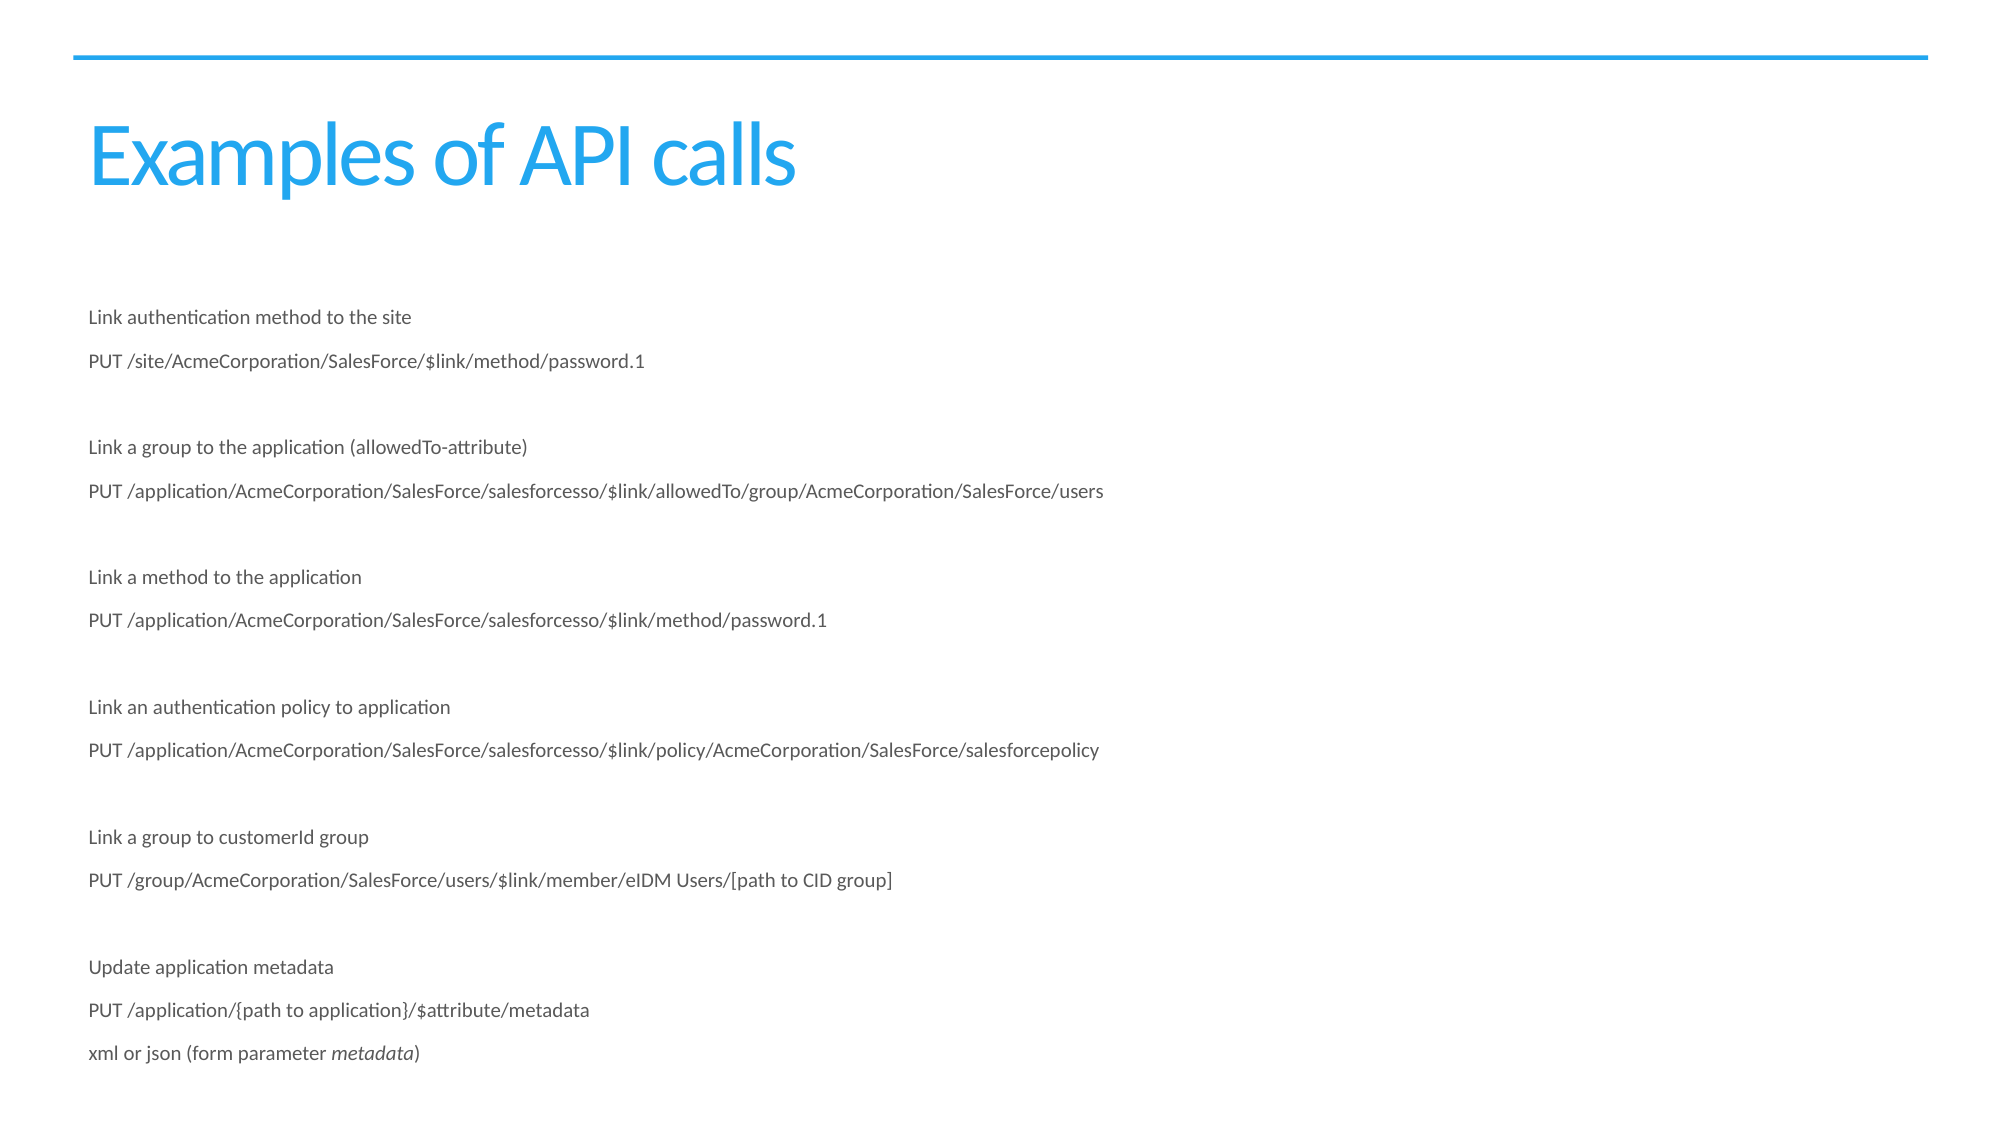

# Examples of API calls
Link authentication method to the site
PUT /site/AcmeCorporation/SalesForce/$link/method/password.1

Link a group to the application (allowedTo-attribute)
PUT /application/AcmeCorporation/SalesForce/salesforcesso/$link/allowedTo/group/AcmeCorporation/SalesForce/users

Link a method to the application
PUT /application/AcmeCorporation/SalesForce/salesforcesso/$link/method/password.1

Link an authentication policy to application
PUT /application/AcmeCorporation/SalesForce/salesforcesso/$link/policy/AcmeCorporation/SalesForce/salesforcepolicy

Link a group to customerId group
PUT /group/AcmeCorporation/SalesForce/users/$link/member/eIDM Users/[path to CID group]

Update application metadata
PUT /application/{path to application}/$attribute/metadata
xml or json (form parameter metadata)